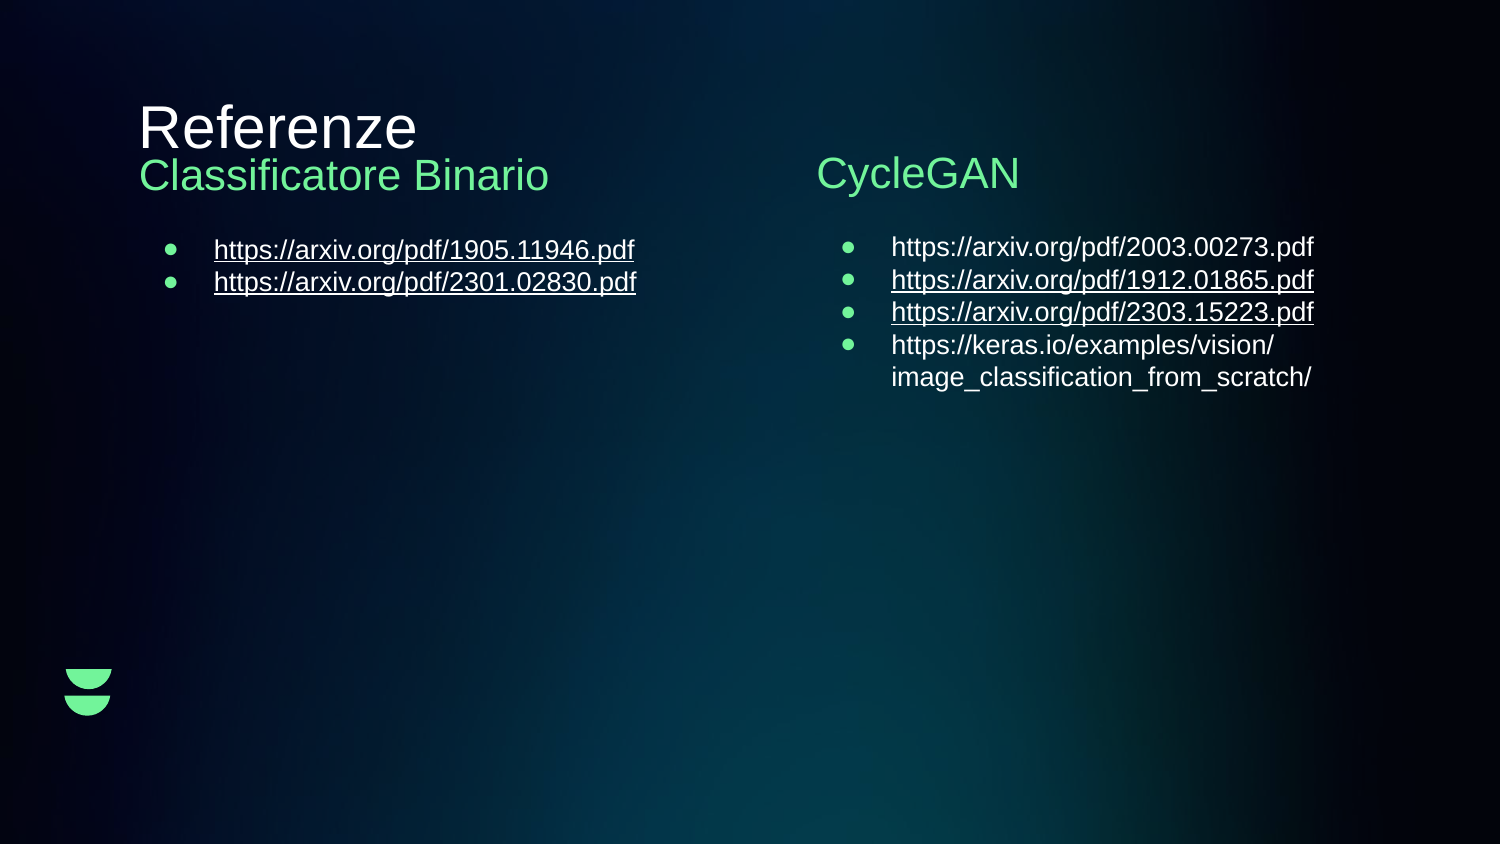

# Referenze
CycleGAN

https://arxiv.org/pdf/2003.00273.pdf
https://arxiv.org/pdf/1912.01865.pdf
https://arxiv.org/pdf/2303.15223.pdf
https://keras.io/examples/vision/image_classification_from_scratch/
Classificatore Binario

https://arxiv.org/pdf/1905.11946.pdf
https://arxiv.org/pdf/2301.02830.pdf